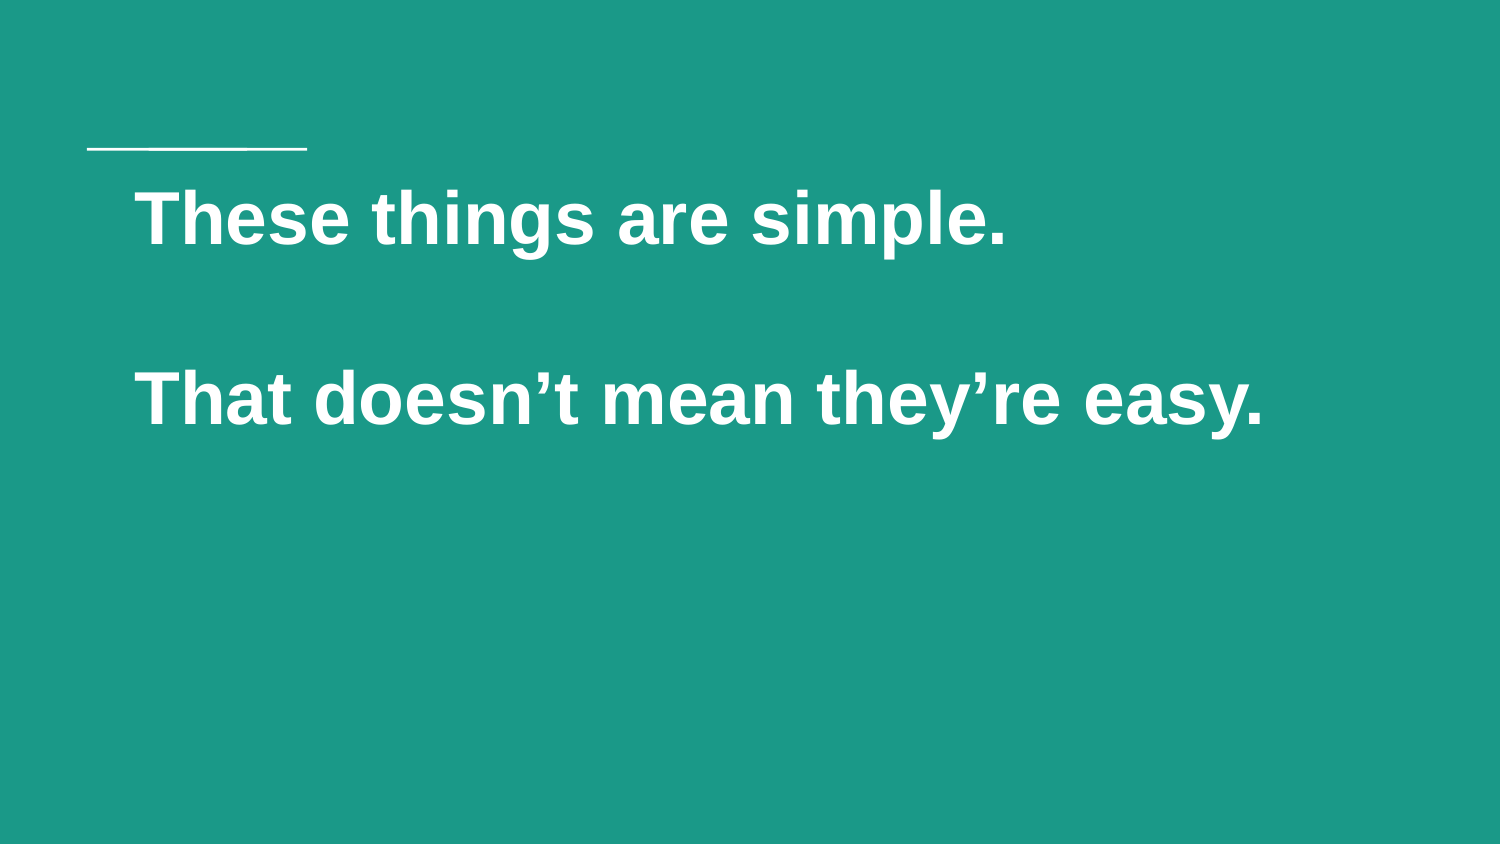

# These things are simple.

That doesn’t mean they’re easy.